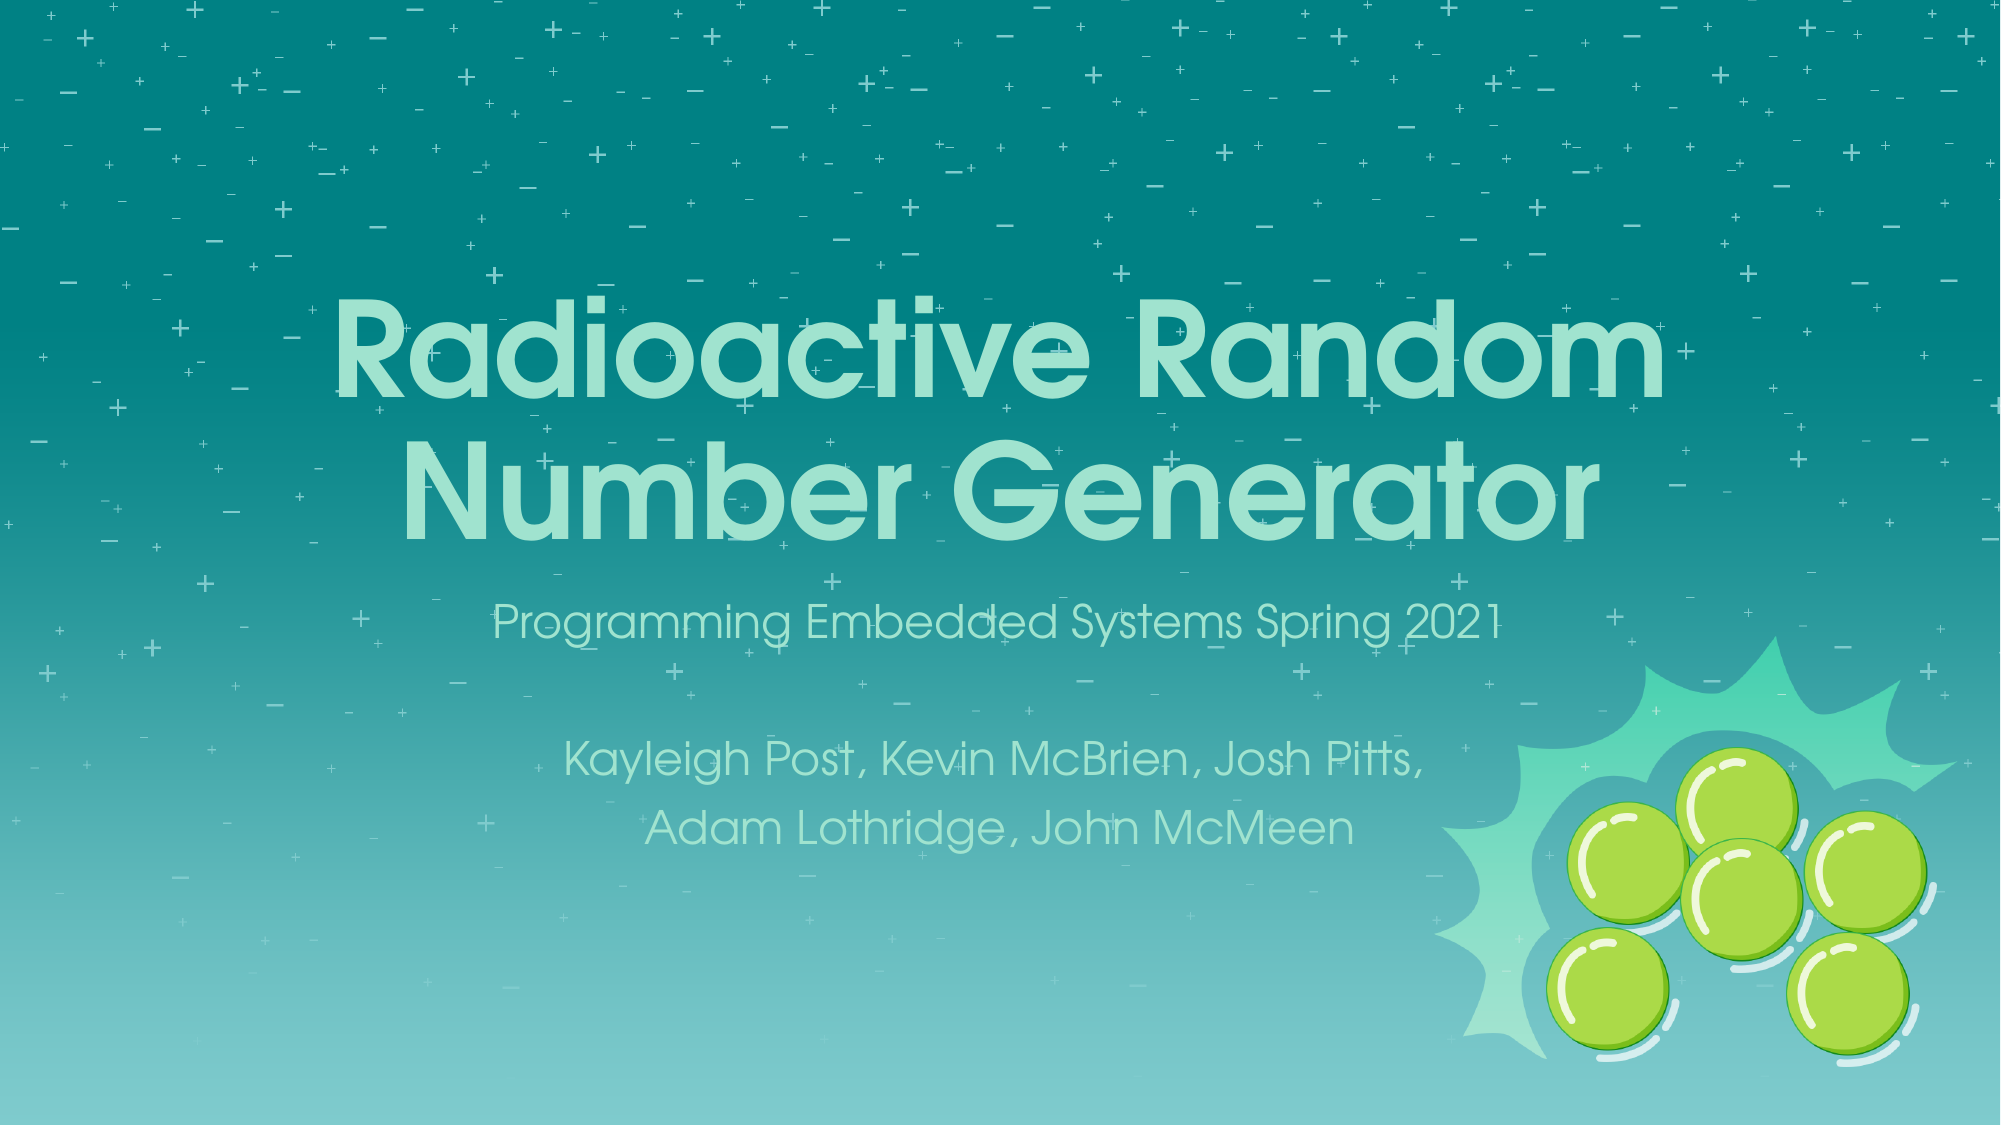

# Radioactive Random Number Generator
Programming Embedded Systems Spring 2021

Kayleigh Post, Kevin McBrien, Josh Pitts,
Adam Lothridge, John McMeen